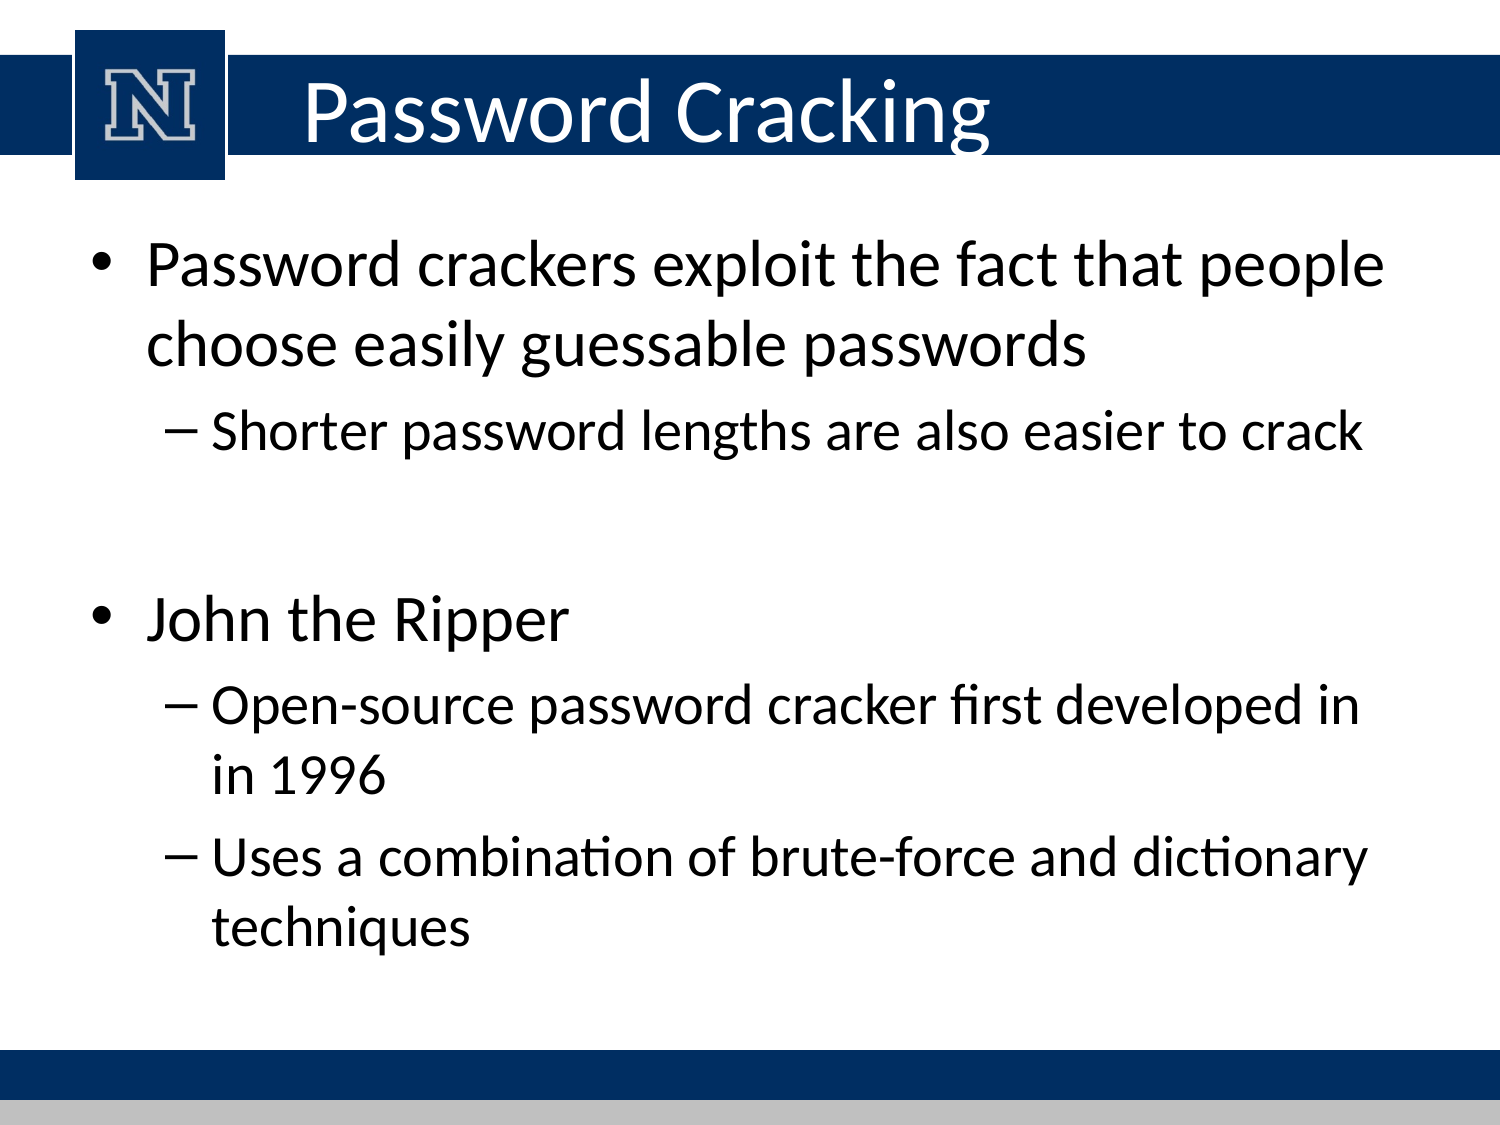

# Password Cracking
Password crackers exploit the fact that people choose easily guessable passwords
Shorter password lengths are also easier to crack

John the Ripper
Open-source password cracker first developed in in 1996
Uses a combination of brute-force and dictionary techniques